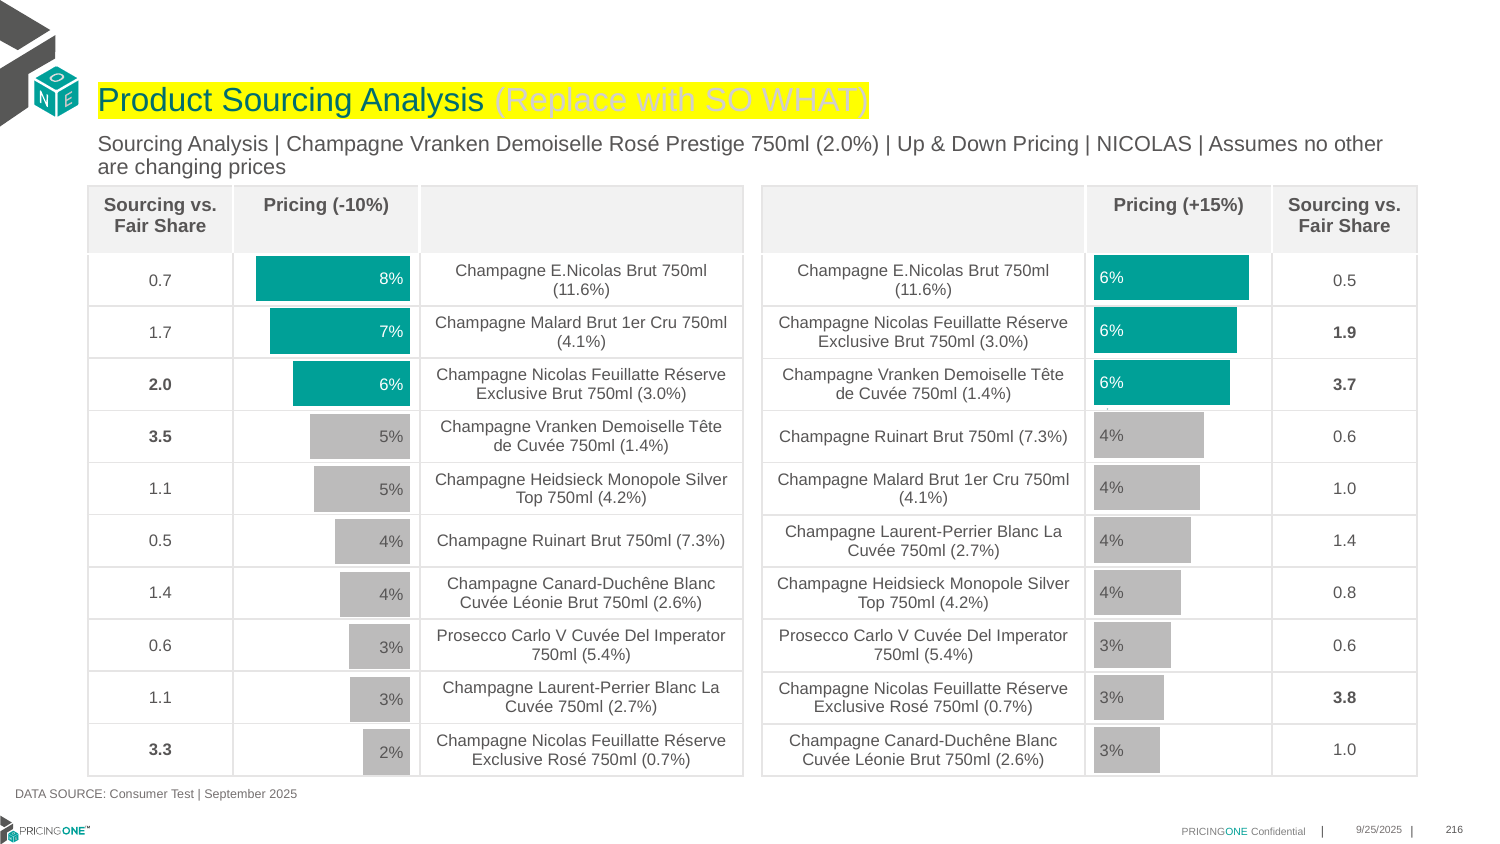

# Product Sourcing Analysis (Replace with SO WHAT)
Sourcing Analysis | Champagne Vranken Demoiselle Rosé Prestige 750ml (2.0%) | Up & Down Pricing | NICOLAS | Assumes no other are changing prices
| Sourcing vs. Fair Share | Pricing (-10%) |  |
| --- | --- | --- |
| 0.7 |  | Champagne E.Nicolas Brut 750ml (11.6%) |
| 1.7 |  | Champagne Malard Brut 1er Cru 750ml (4.1%) |
| 2.0 |  | Champagne Nicolas Feuillatte Réserve Exclusive Brut 750ml (3.0%) |
| 3.5 |  | Champagne Vranken Demoiselle Tête de Cuvée 750ml (1.4%) |
| 1.1 |  | Champagne Heidsieck Monopole Silver Top 750ml (4.2%) |
| 0.5 |  | Champagne Ruinart Brut 750ml (7.3%) |
| 1.4 |  | Champagne Canard-Duchêne Blanc Cuvée Léonie Brut 750ml (2.6%) |
| 0.6 |  | Prosecco Carlo V Cuvée Del Imperator 750ml (5.4%) |
| 1.1 |  | Champagne Laurent-Perrier Blanc La Cuvée 750ml (2.7%) |
| 3.3 |  | Champagne Nicolas Feuillatte Réserve Exclusive Rosé 750ml (0.7%) |
|  | Pricing (+15%) | Sourcing vs. Fair Share |
| --- | --- | --- |
| Champagne E.Nicolas Brut 750ml (11.6%) |  | 0.5 |
| Champagne Nicolas Feuillatte Réserve Exclusive Brut 750ml (3.0%) |  | 1.9 |
| Champagne Vranken Demoiselle Tête de Cuvée 750ml (1.4%) |  | 3.7 |
| Champagne Ruinart Brut 750ml (7.3%) |  | 0.6 |
| Champagne Malard Brut 1er Cru 750ml (4.1%) |  | 1.0 |
| Champagne Laurent-Perrier Blanc La Cuvée 750ml (2.7%) |  | 1.4 |
| Champagne Heidsieck Monopole Silver Top 750ml (4.2%) |  | 0.8 |
| Prosecco Carlo V Cuvée Del Imperator 750ml (5.4%) |  | 0.6 |
| Champagne Nicolas Feuillatte Réserve Exclusive Rosé 750ml (0.7%) |  | 3.8 |
| Champagne Canard-Duchêne Blanc Cuvée Léonie Brut 750ml (2.6%) |  | 1.0 |

### Chart

| Category | Champagne Vranken Demoiselle Rosé Prestige 750ml (2.0%) |
|---|---|
| Champagne E.Nicolas Brut 750ml (11.6%) | 0.06284205104853612 |
| Champagne Nicolas Feuillatte Réserve Exclusive Brut 750ml (3.0%) | 0.05801252825814018 |
| Champagne Vranken Demoiselle Tête de Cuvée 750ml (1.4%) | 0.055000233011647214 |
| Champagne Ruinart Brut 750ml (7.3%) | 0.044820200840287844 |
| Champagne Malard Brut 1er Cru 750ml (4.1%) | 0.04321571766726408 |
| Champagne Laurent-Perrier Blanc La Cuvée 750ml (2.7%) | 0.039357725139397226 |
| Champagne Heidsieck Monopole Silver Top 750ml (4.2%) | 0.03531545604667213 |
| Prosecco Carlo V Cuvée Del Imperator 750ml (5.4%) | 0.03126772552759643 |
| Champagne Nicolas Feuillatte Réserve Exclusive Rosé 750ml (0.7%) | 0.028387146071178114 |
| Champagne Canard-Duchêne Blanc Cuvée Léonie Brut 750ml (2.6%) | 0.026770409984698484 |

### Chart

| Category | Champagne Vranken Demoiselle Rosé Prestige 750ml (2.0%) |
|---|---|
| Champagne E.Nicolas Brut 750ml (11.6%) | 0.07905669892849129 |
| Champagne Malard Brut 1er Cru 750ml (4.1%) | 0.07209786310880231 |
| Champagne Nicolas Feuillatte Réserve Exclusive Brut 750ml (3.0%) | 0.059957076203849755 |
| Champagne Vranken Demoiselle Tête de Cuvée 750ml (1.4%) | 0.05156249714689185 |
| Champagne Heidsieck Monopole Silver Top 750ml (4.2%) | 0.04953449319475648 |
| Champagne Ruinart Brut 750ml (7.3%) | 0.038753698876669934 |
| Champagne Canard-Duchêne Blanc Cuvée Léonie Brut 750ml (2.6%) | 0.0360195472110968 |
| Prosecco Carlo V Cuvée Del Imperator 750ml (5.4%) | 0.03162603147580929 |
| Champagne Laurent-Perrier Blanc La Cuvée 750ml (2.7%) | 0.031073131616467995 |
| Champagne Nicolas Feuillatte Réserve Exclusive Rosé 750ml (0.7%) | 0.02423116432892863 |
DATA SOURCE: Consumer Test | September 2025

9/25/2025
216